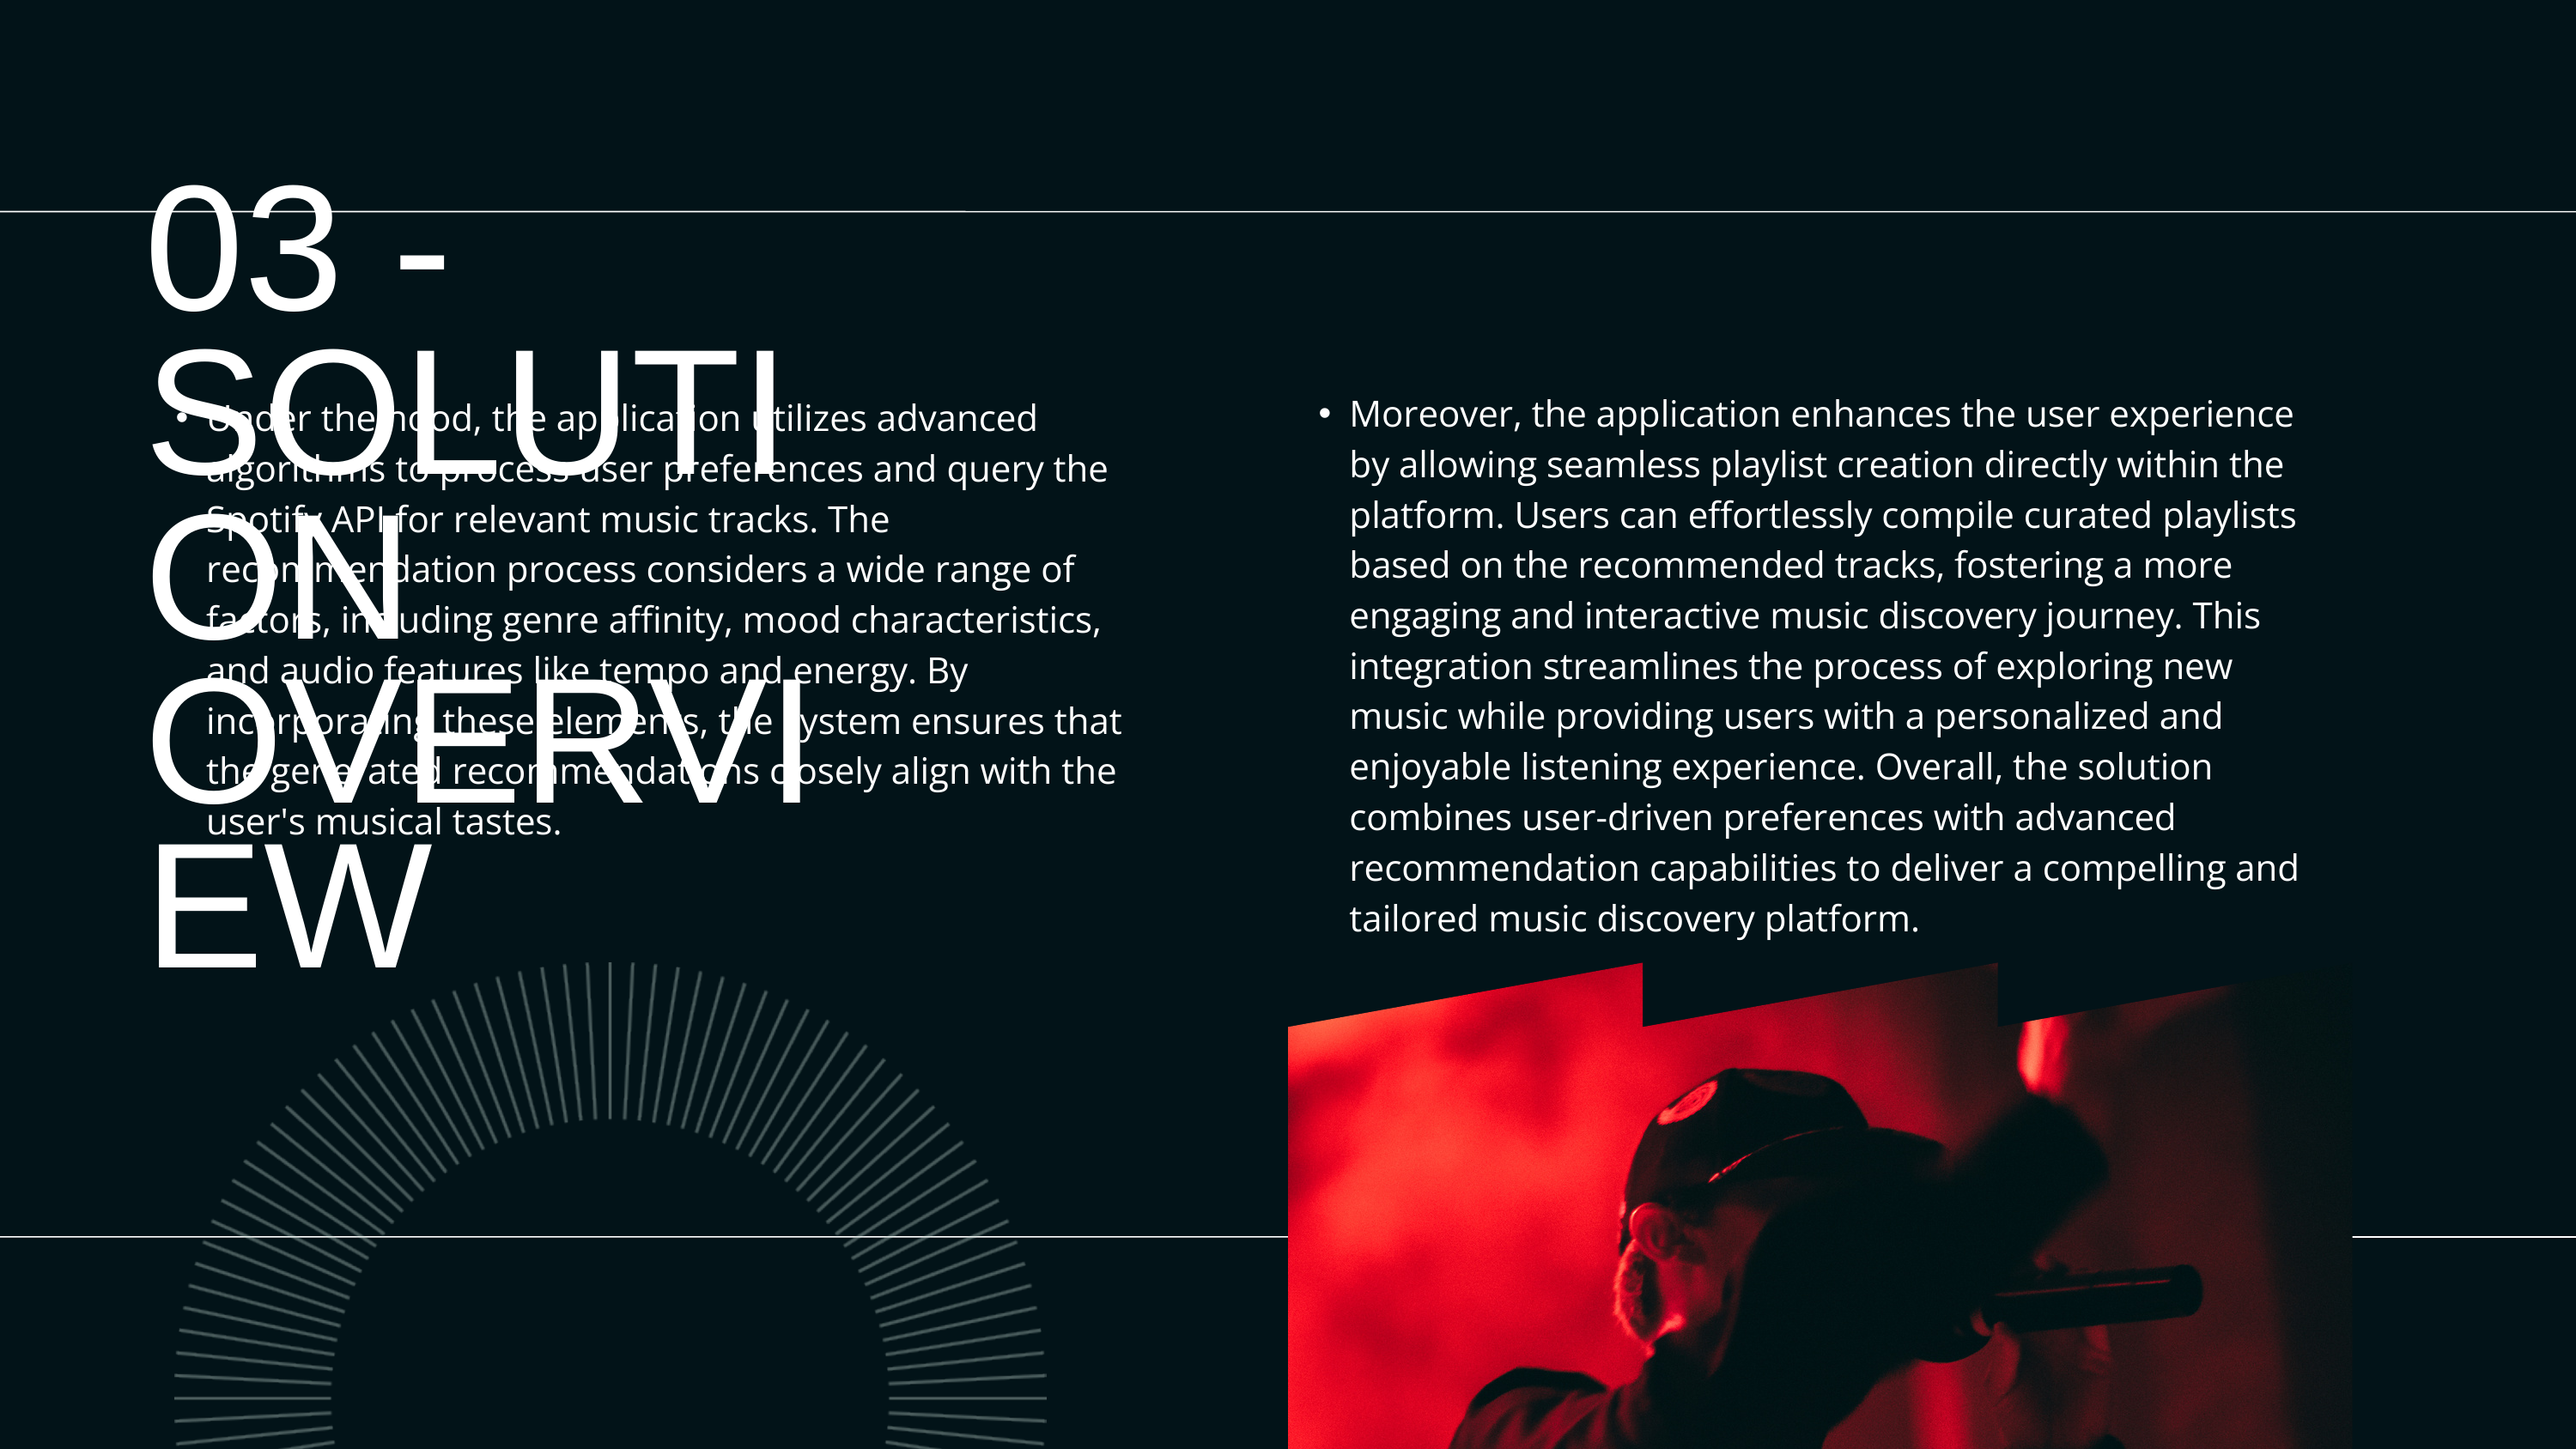

03 - SOLUTION OVERVIEW

Under the hood, the application utilizes advanced algorithms to process user preferences and query the Spotify API for relevant music tracks. The recommendation process considers a wide range of factors, including genre affinity, mood characteristics, and audio features like tempo and energy. By incorporating these elements, the system ensures that the generated recommendations closely align with the user's musical tastes.
Moreover, the application enhances the user experience by allowing seamless playlist creation directly within the platform. Users can effortlessly compile curated playlists based on the recommended tracks, fostering a more engaging and interactive music discovery journey. This integration streamlines the process of exploring new music while providing users with a personalized and enjoyable listening experience. Overall, the solution combines user-driven preferences with advanced recommendation capabilities to deliver a compelling and tailored music discovery platform.